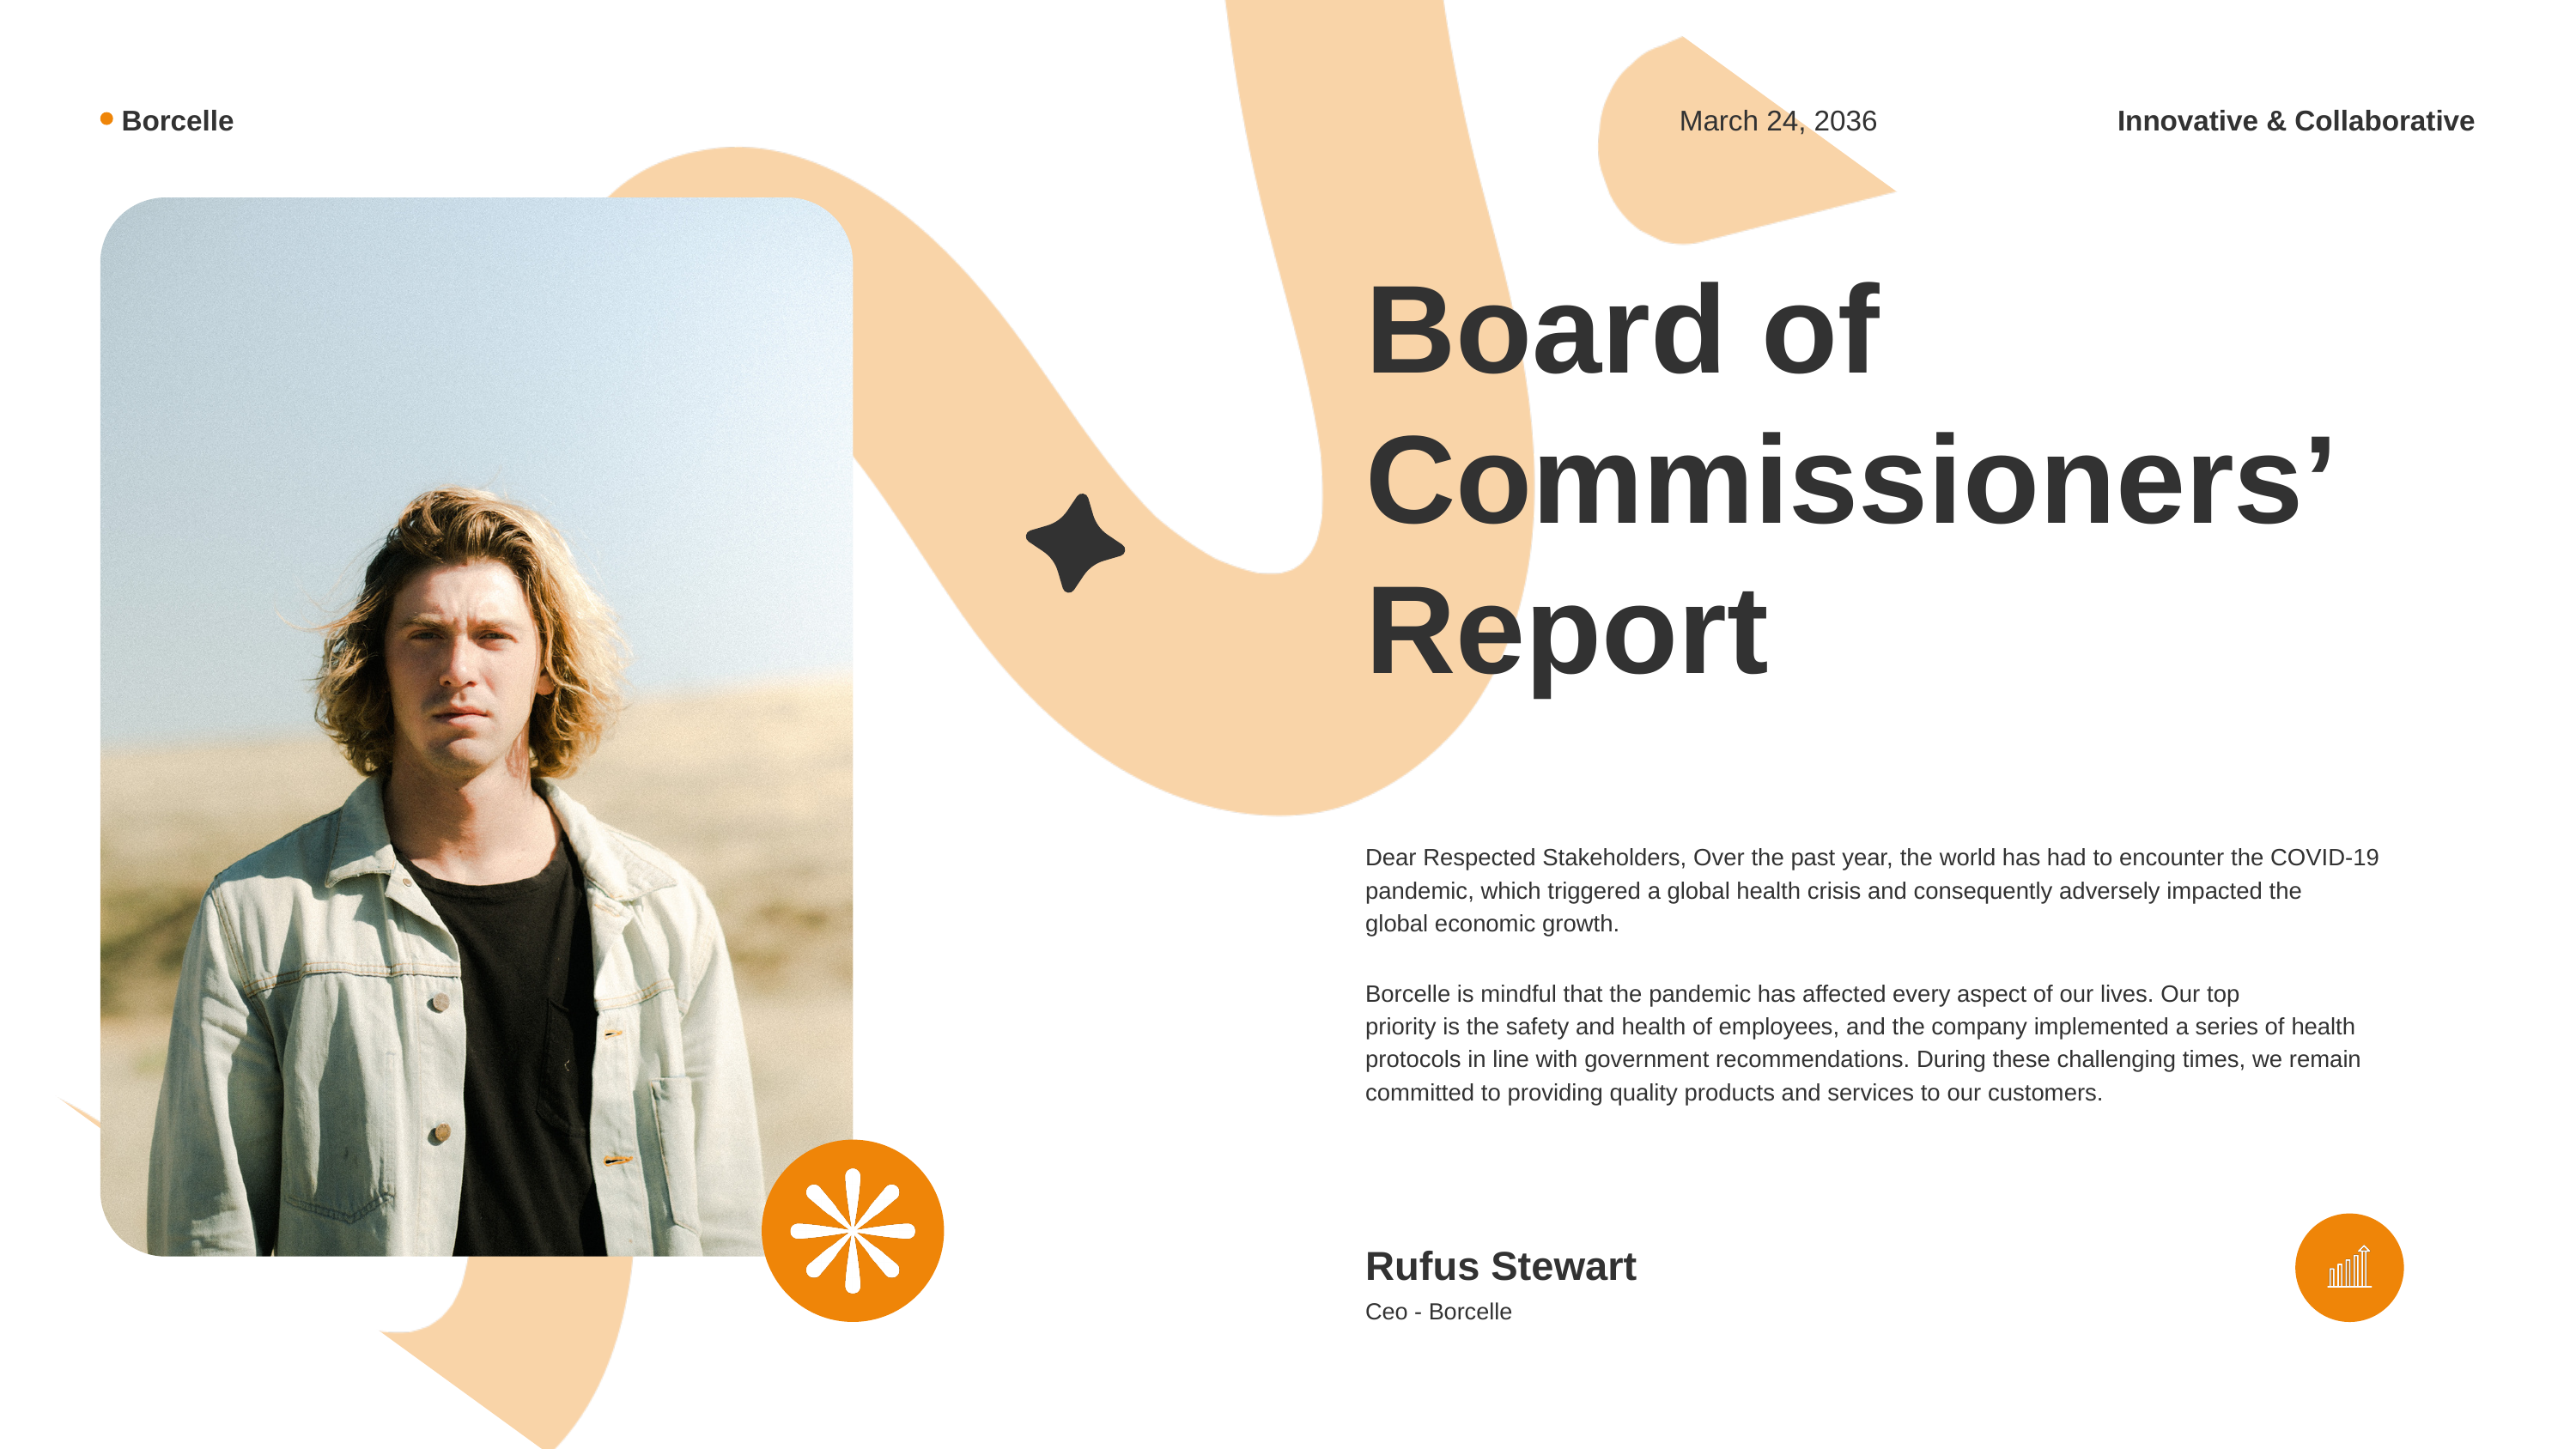

Borcelle
March 24, 2036
Innovative & Collaborative

Board of
Commissioners’
Report

Dear Respected Stakeholders, Over the past year, the world has had to encounter the COVID-19
pandemic, which triggered a global health crisis and consequently adversely impacted the
global economic growth.
Borcelle is mindful that the pandemic has affected every aspect of our lives. Our top
priority is the safety and health of employees, and the company implemented a series of health
protocols in line with government recommendations. During these challenging times, we remain
committed to providing quality products and services to our customers.

Rufus Stewart

Ceo - Borcelle